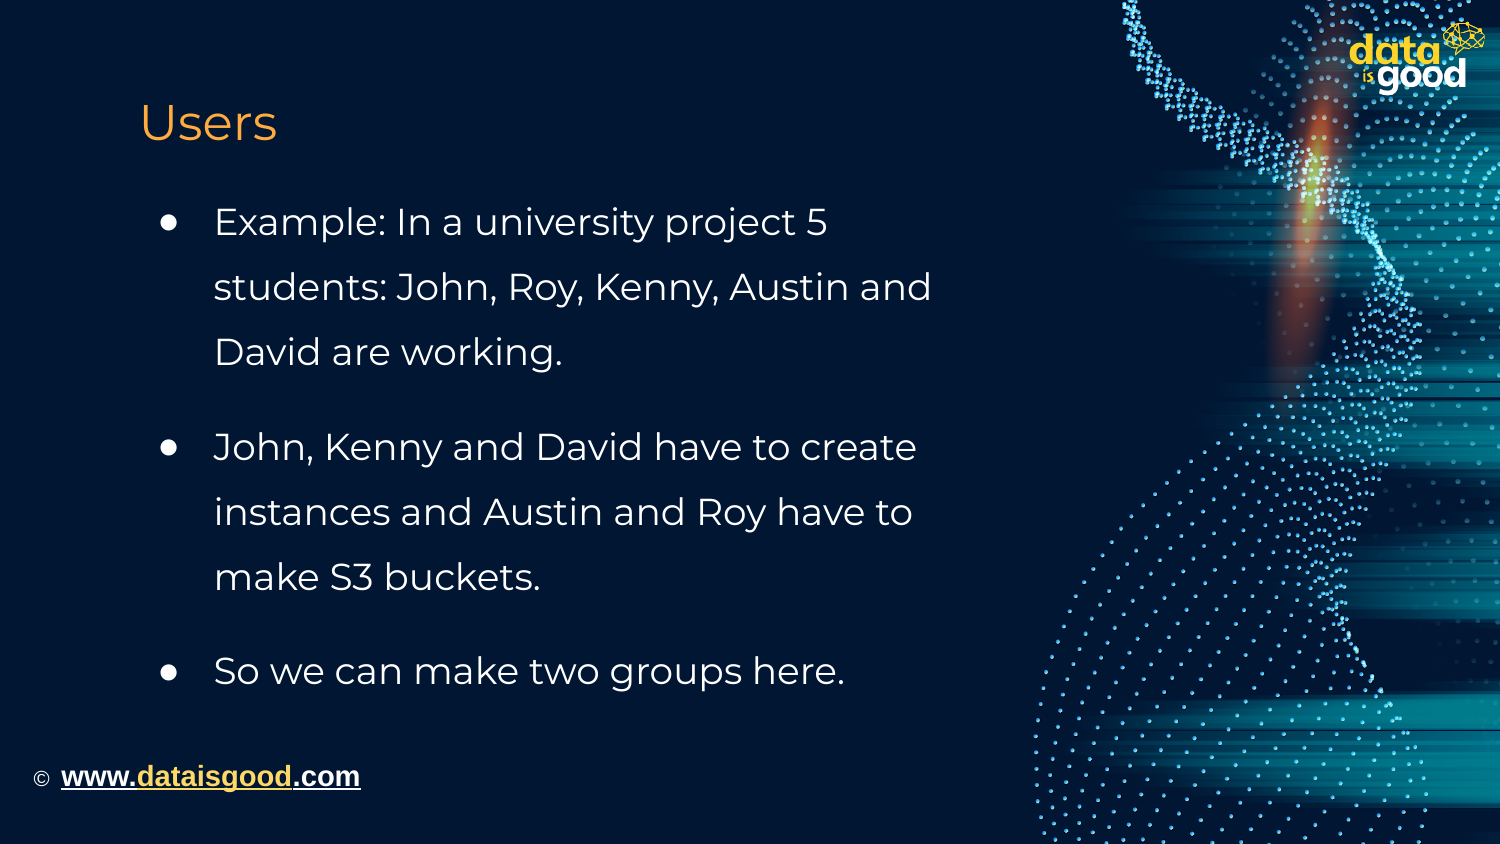

# Users
Example: In a university project 5 students: John, Roy, Kenny, Austin and David are working.
John, Kenny and David have to create instances and Austin and Roy have to make S3 buckets.
So we can make two groups here.